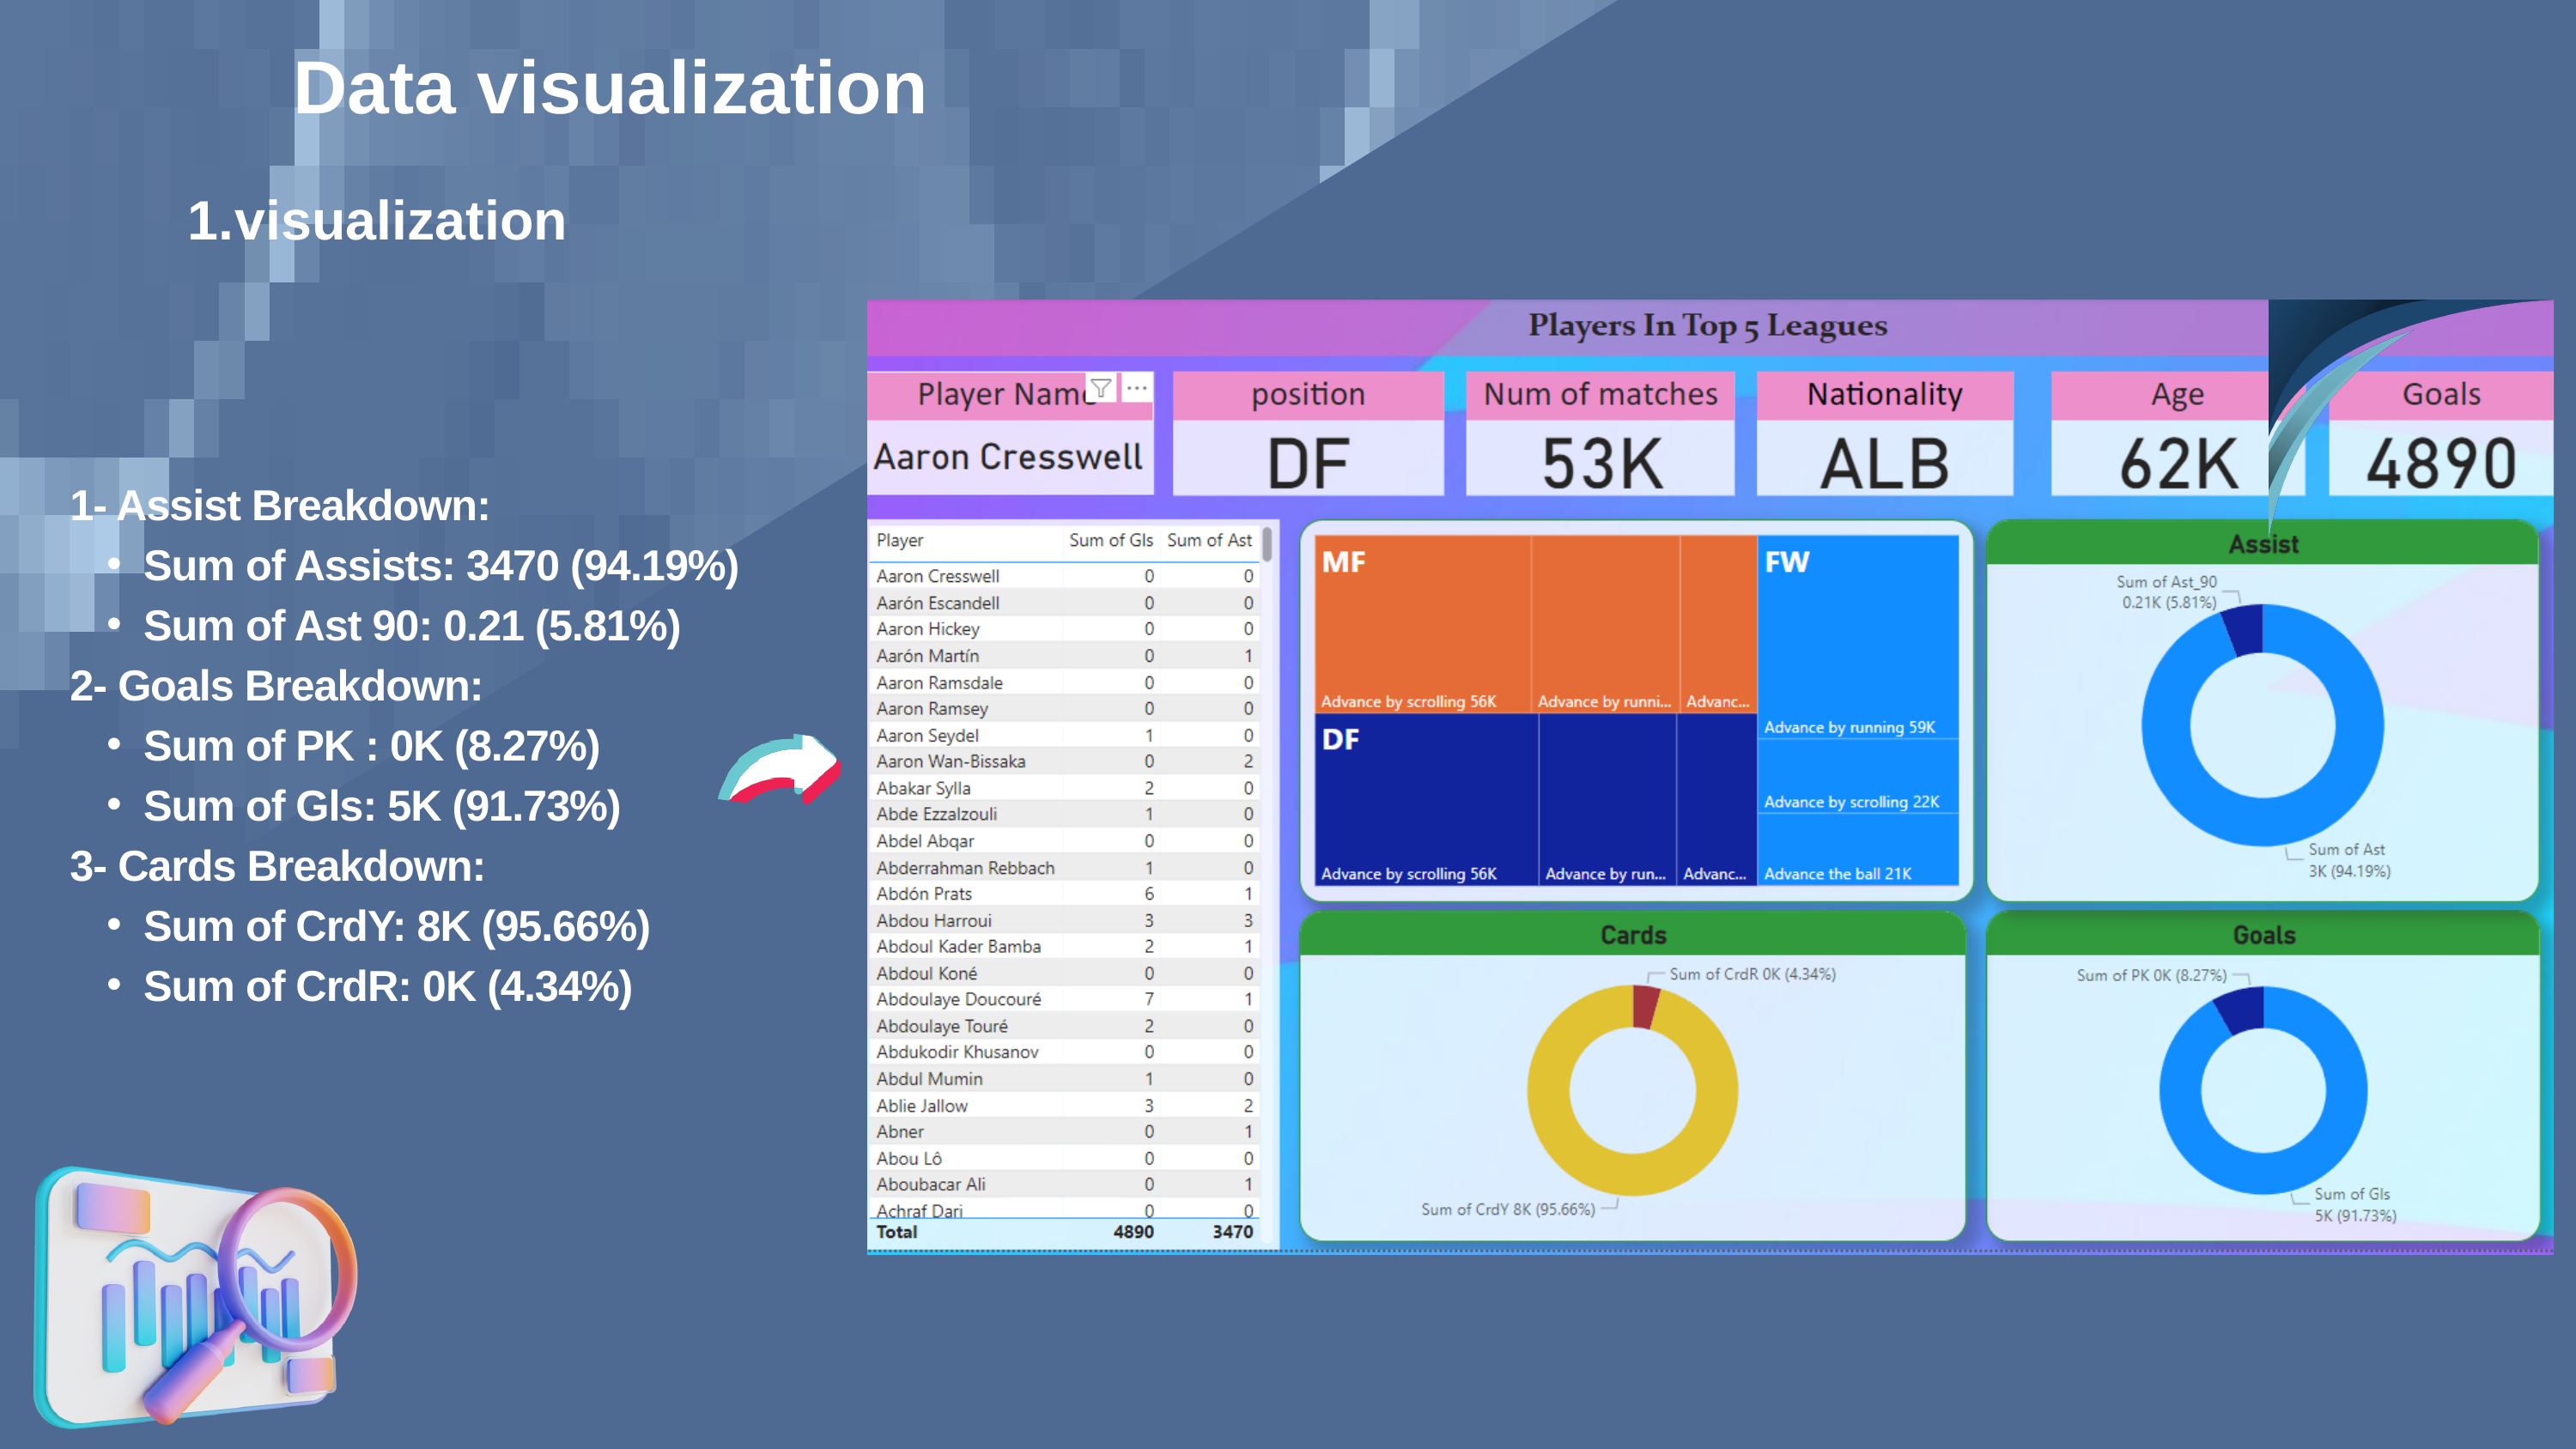

Data visualization
visualization

1- Assist Breakdown:
Sum of Assists: 3470 (94.19%)
Sum of Ast 90: 0.21 (5.81%)
2- Goals Breakdown:
Sum of PK : 0K (8.27%)
Sum of Gls: 5K (91.73%)
3- Cards Breakdown:
Sum of CrdY: 8K (95.66%)
Sum of CrdR: 0K (4.34%)